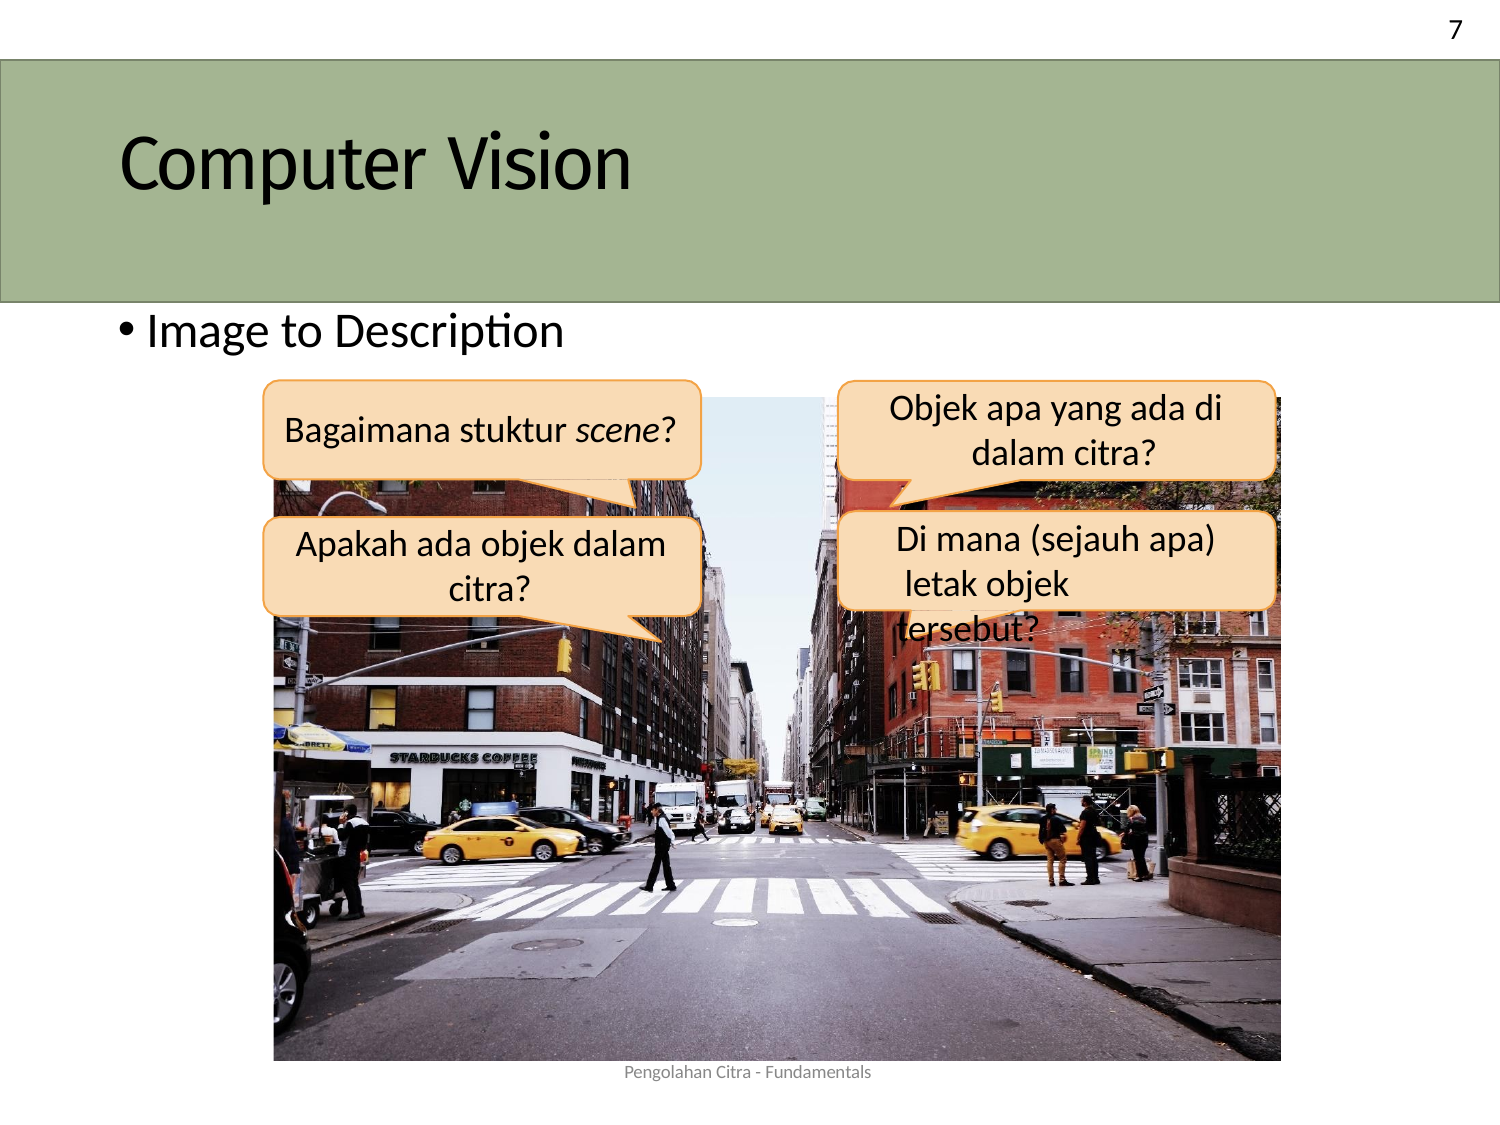

7
# Computer Vision
Image to Description

Objek apa yang ada di  dalam citra?

Bagaimana stuktur scene?

Di mana (sejauh apa)  letak objek tersebut?
Apakah ada objek dalam  citra?
Pengolahan Citra - Fundamentals